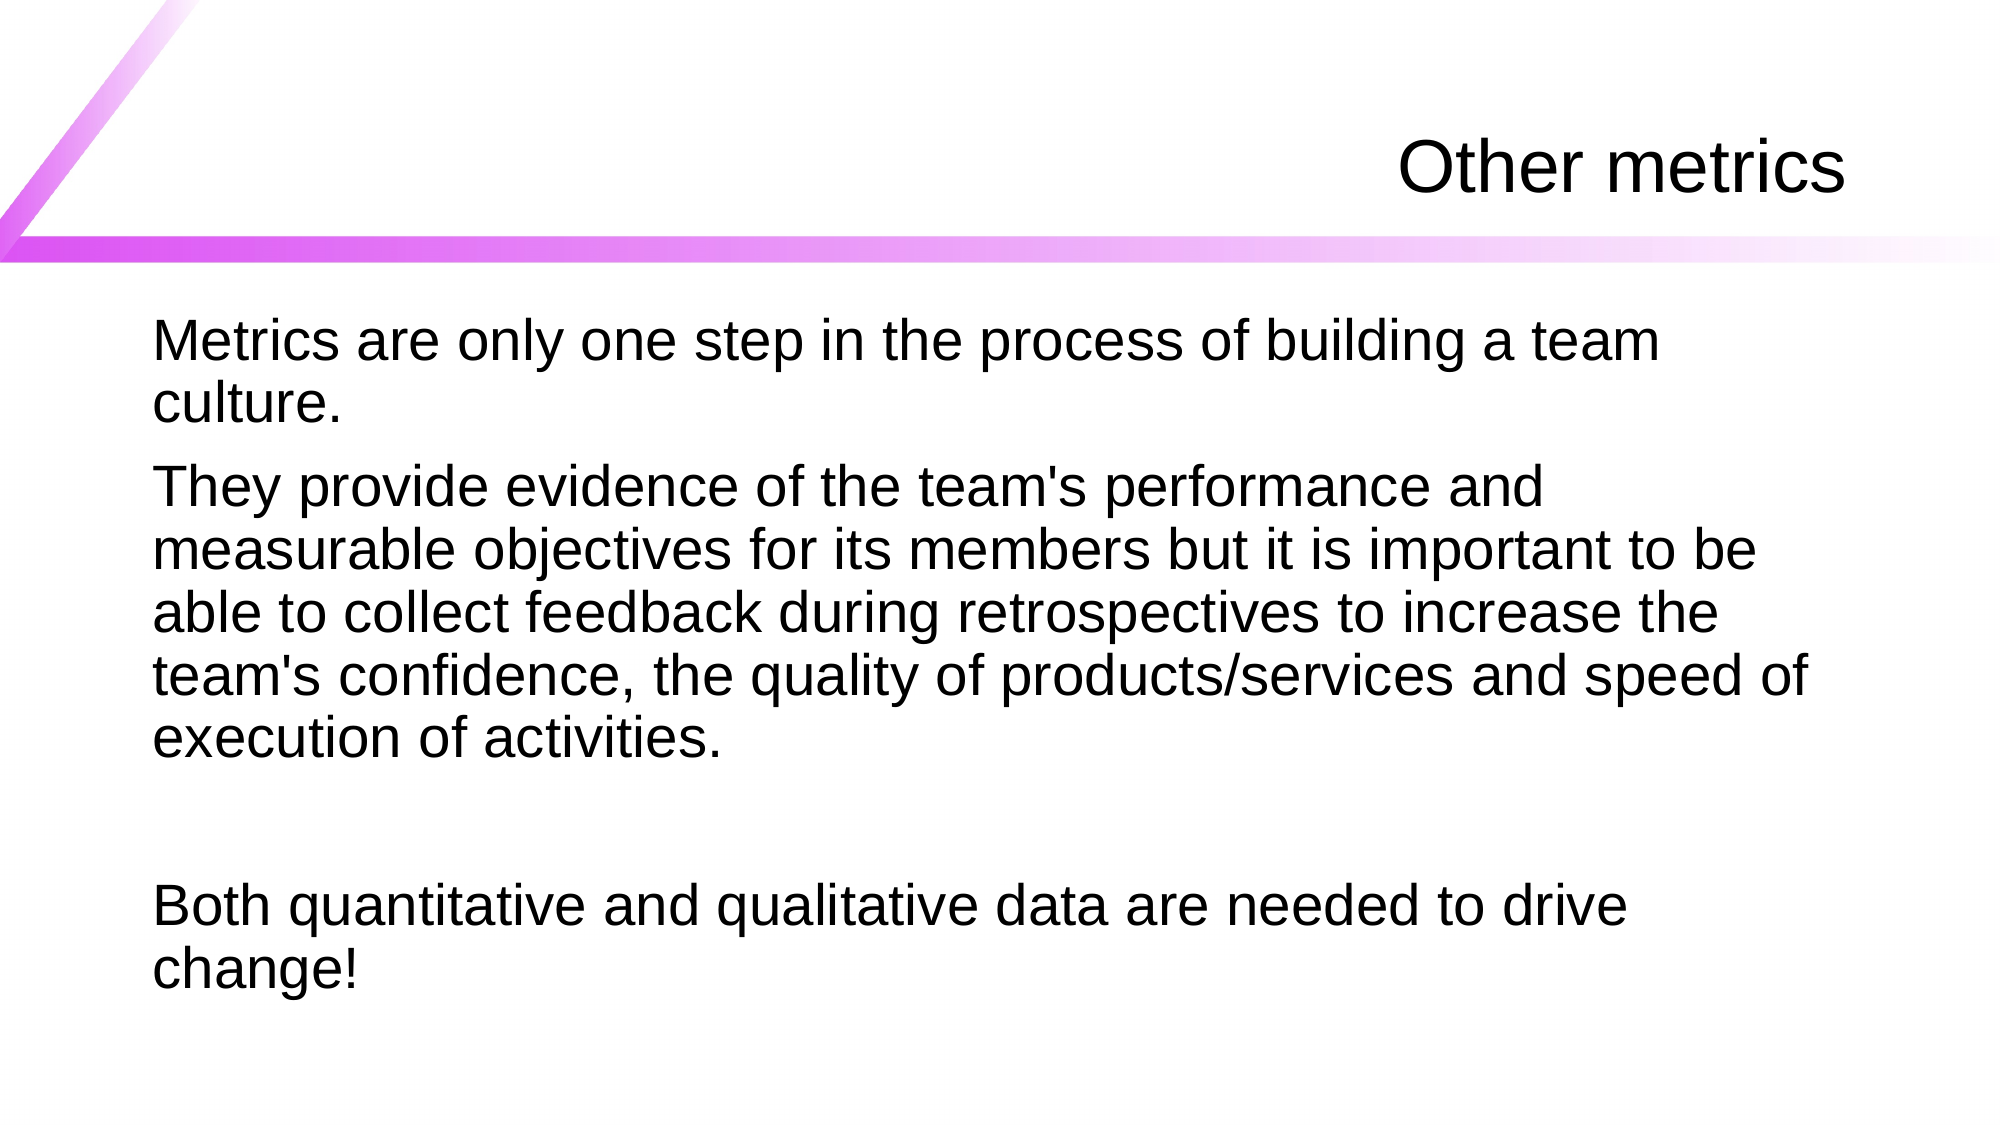

# Other metrics
Metrics are only one step in the process of building a team culture.
They provide evidence of the team's performance and measurable objectives for its members but it is important to be able to collect feedback during retrospectives to increase the team's confidence, the quality of products/services and speed of execution of activities.

Both quantitative and qualitative data are needed to drive change!